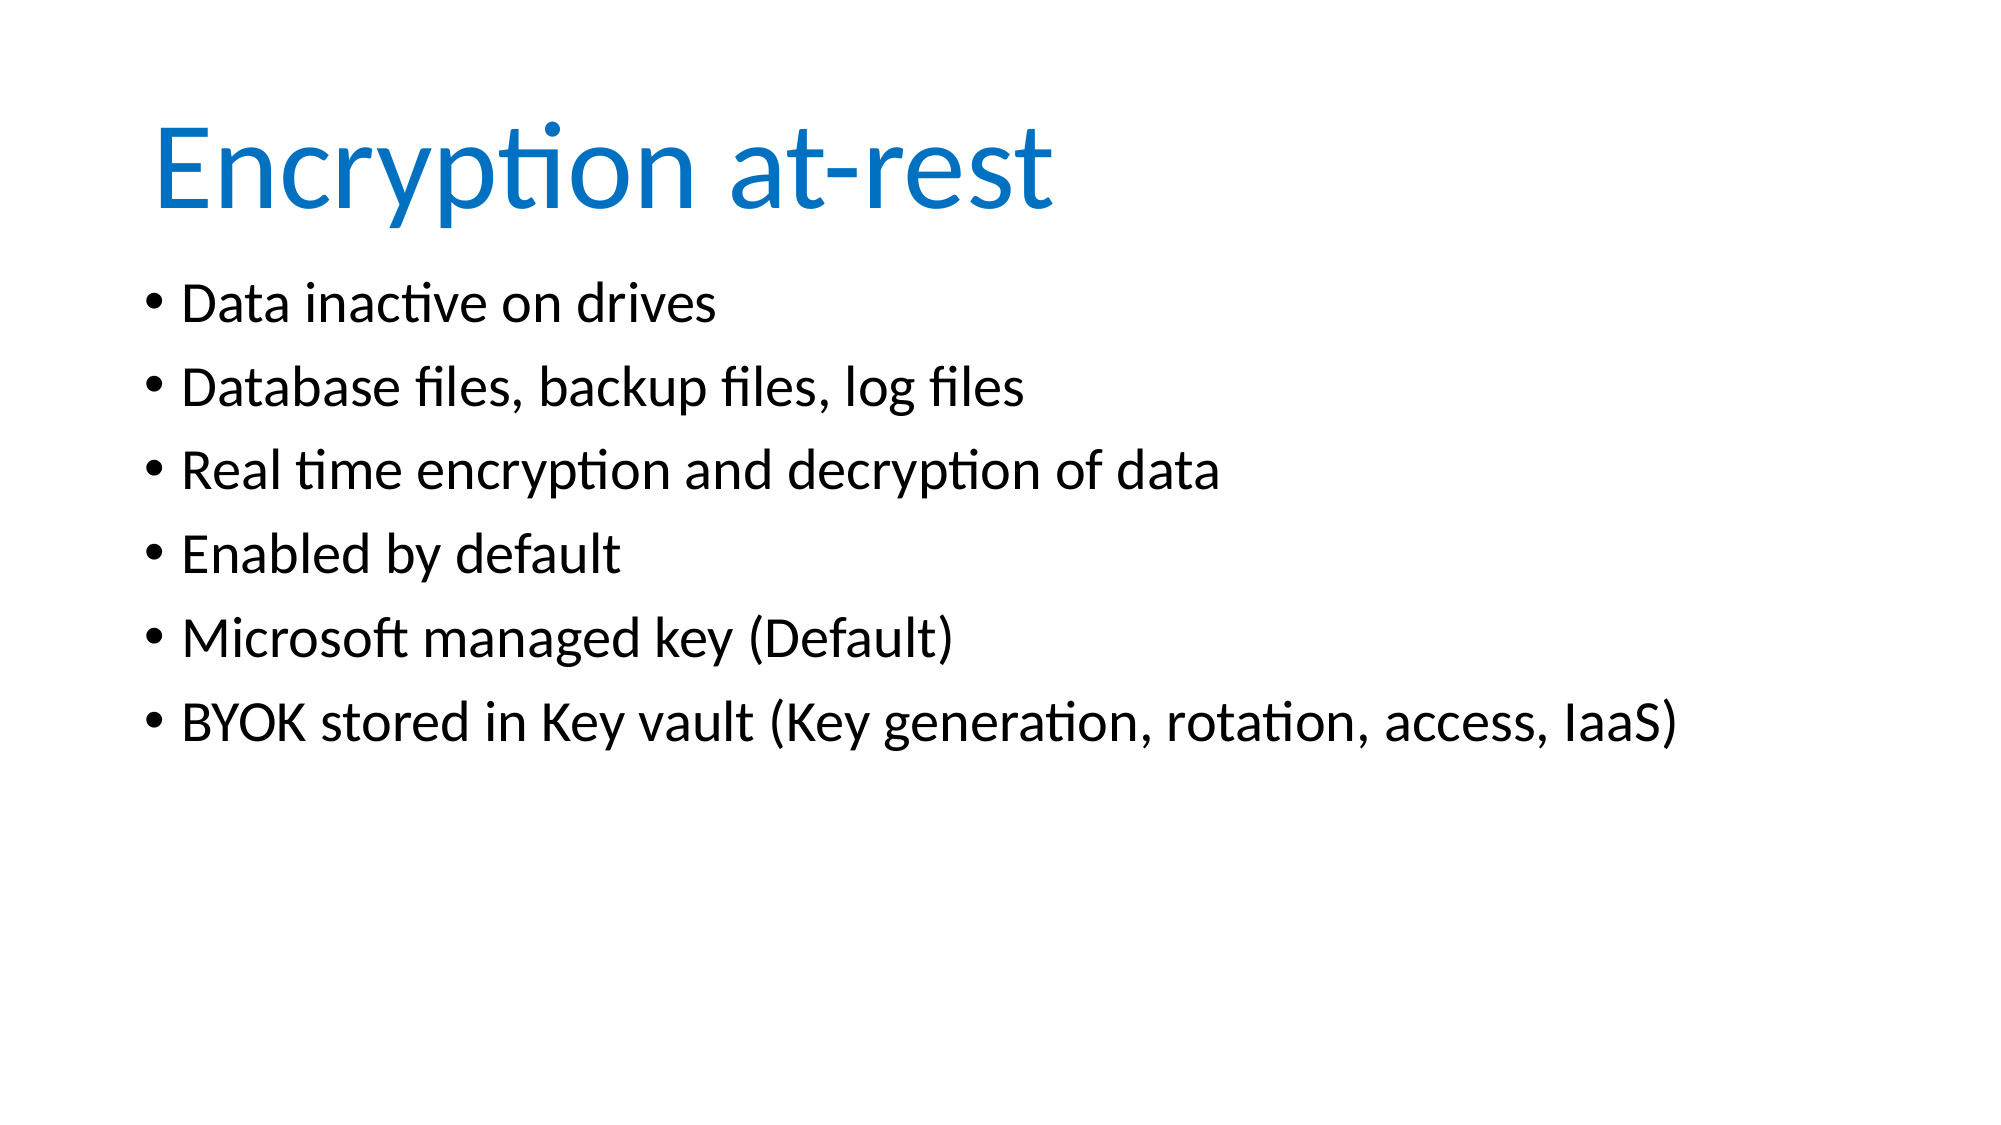

# Encryption at-rest
Data inactive on drives
Database files, backup files, log files
Real time encryption and decryption of data
Enabled by default
Microsoft managed key (Default)
BYOK stored in Key vault (Key generation, rotation, access, IaaS)